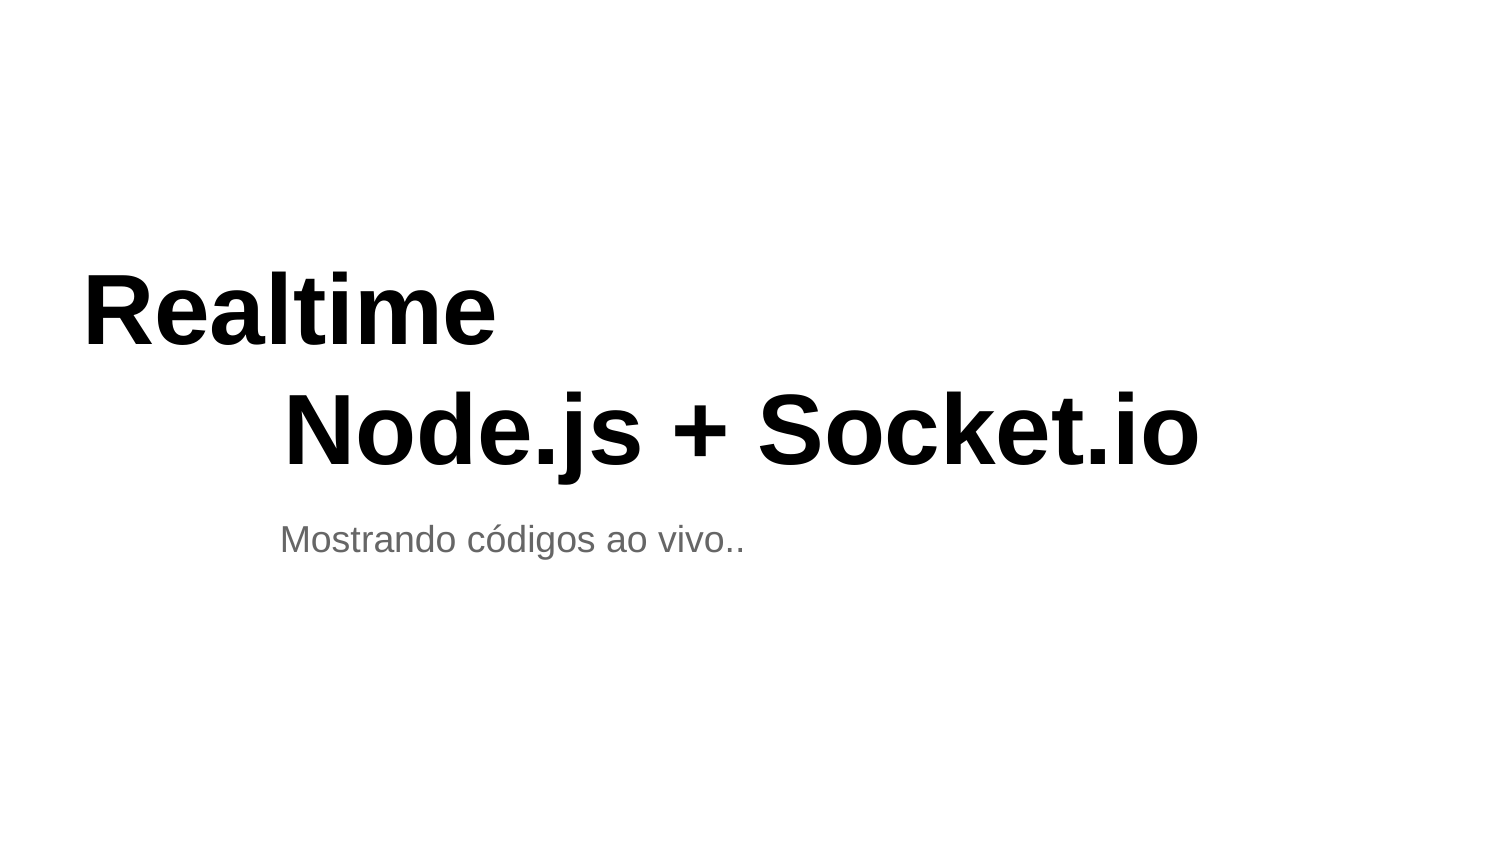

Realtime
Node.js + Socket.io
Mostrando códigos ao vivo..